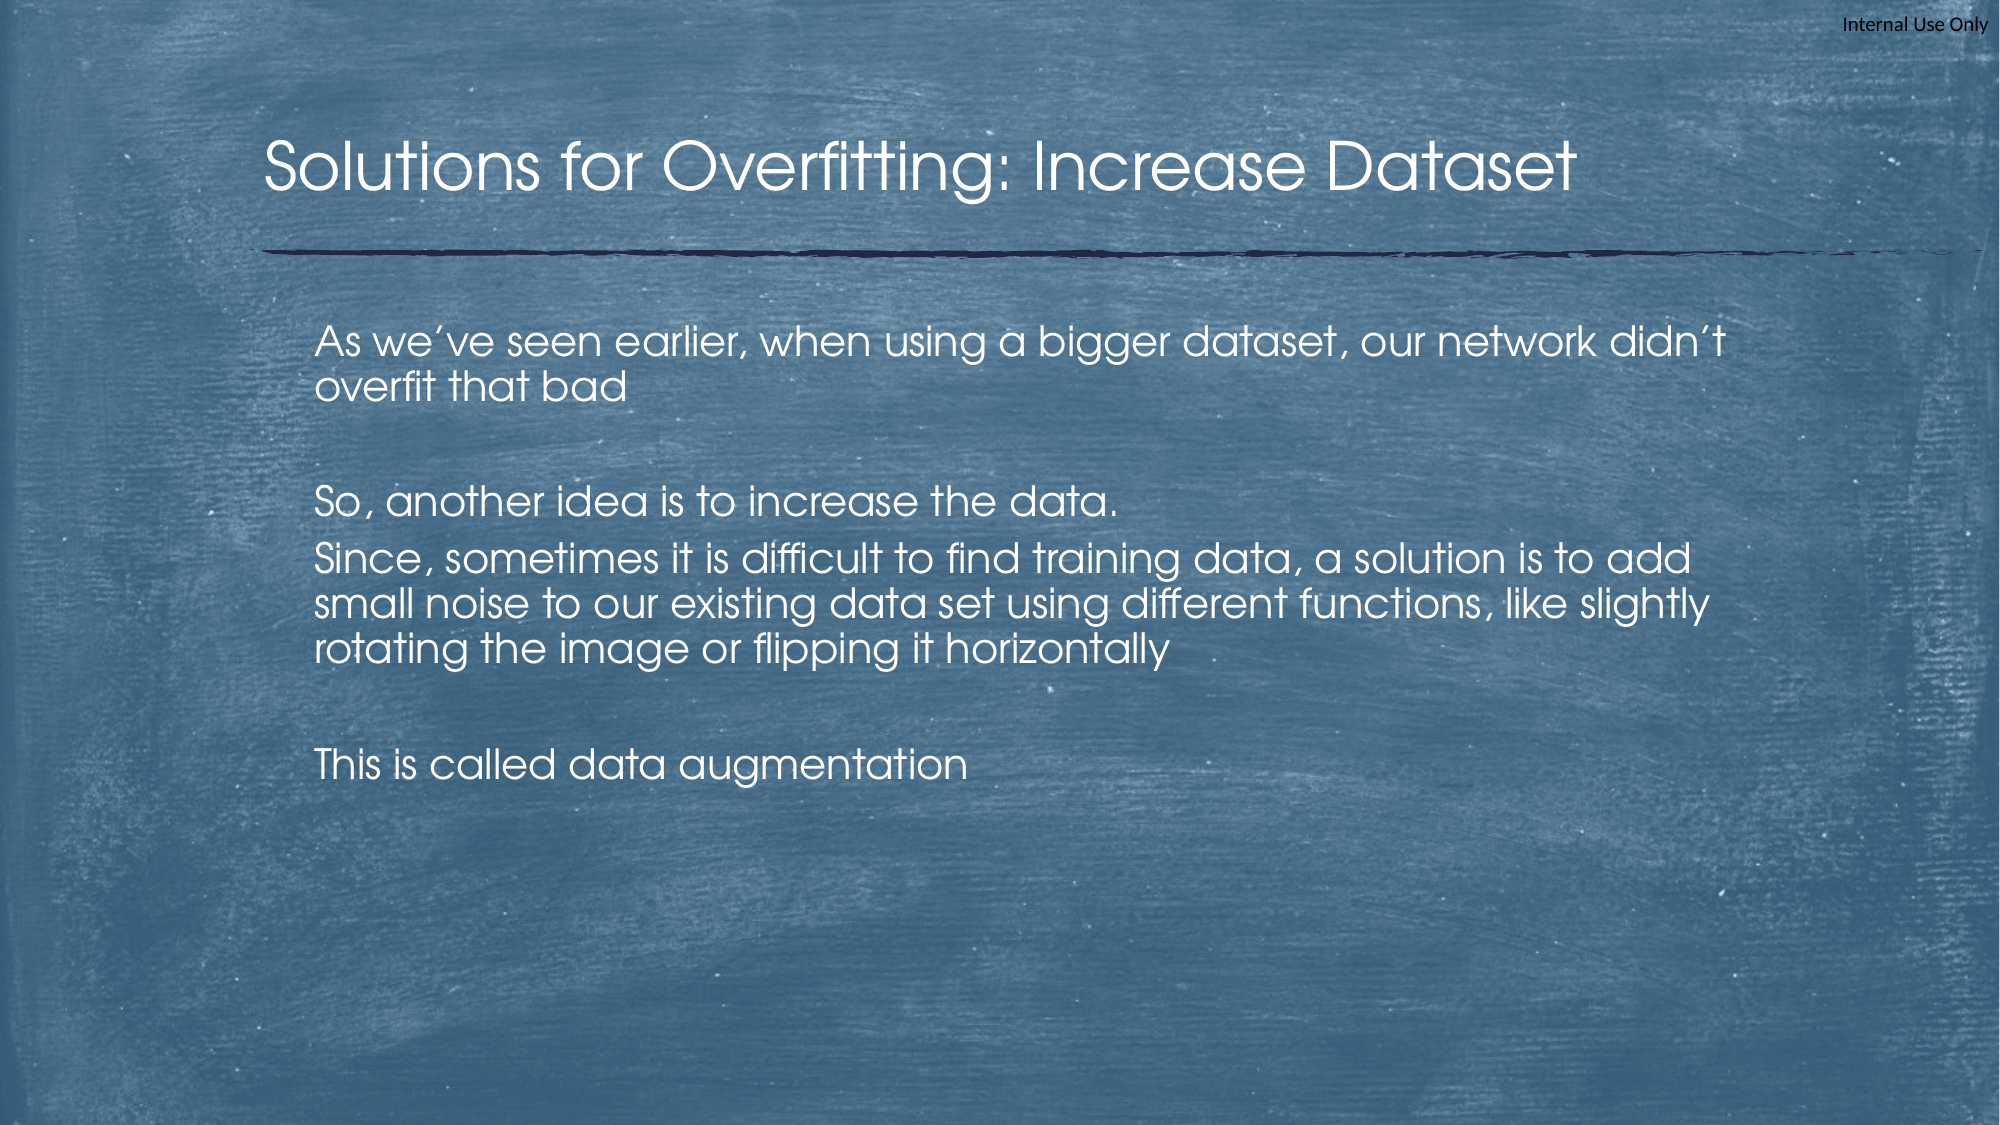

# Solutions for Overfitting: Increase Dataset
As we’ve seen earlier, when using a bigger dataset, our network didn’t overfit that bad

So, another idea is to increase the data.
Since, sometimes it is difficult to find training data, a solution is to add small noise to our existing data set using different functions, like slightly rotating the image or flipping it horizontally

This is called data augmentation